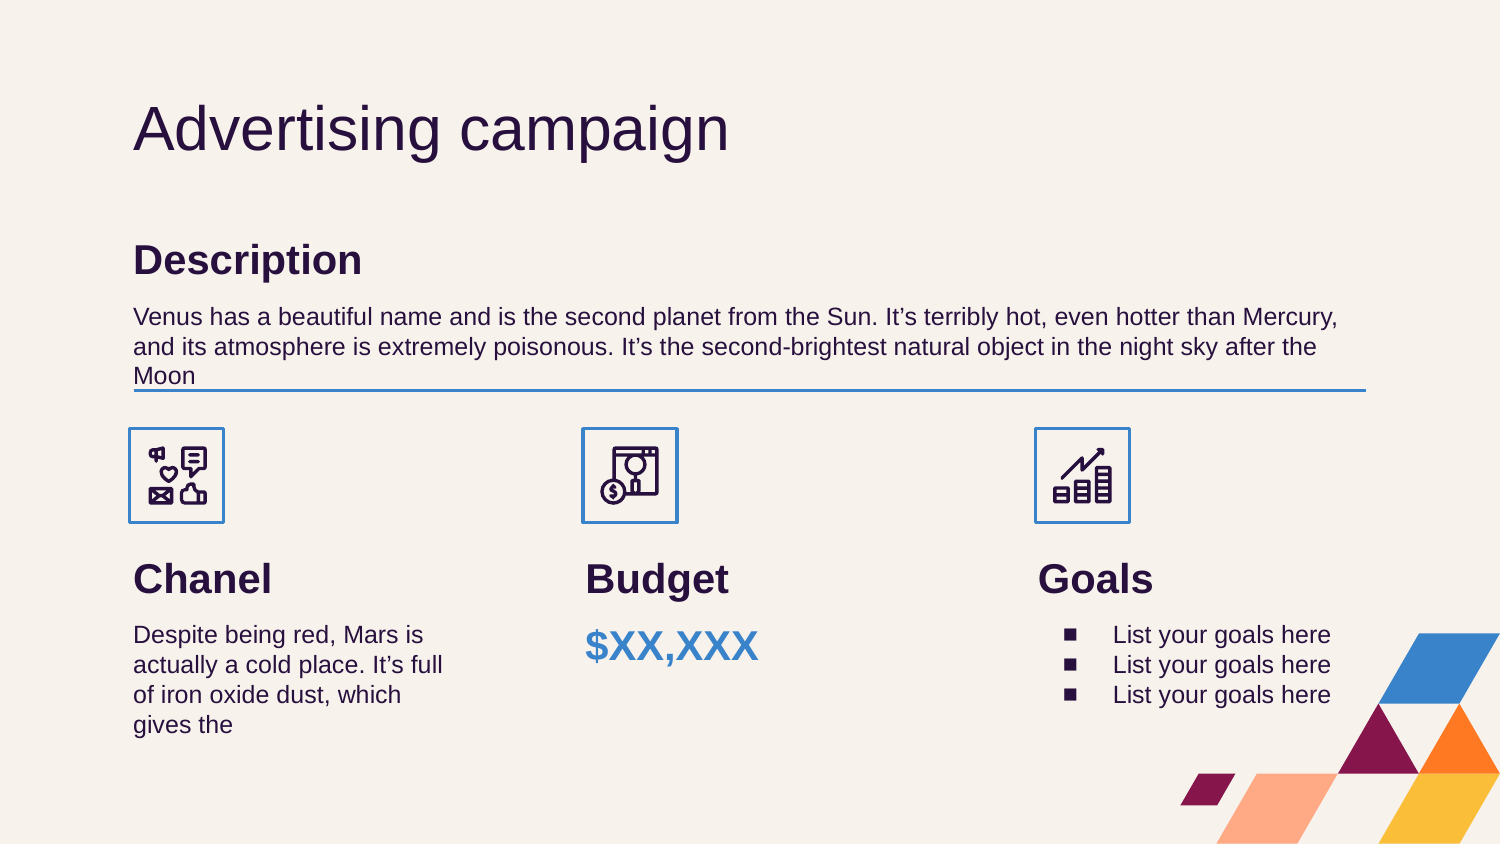

# Advertising campaign
Description
Venus has a beautiful name and is the second planet from the Sun. It’s terribly hot, even hotter than Mercury, and its atmosphere is extremely poisonous. It’s the second-brightest natural object in the night sky after the Moon

Chanel
Budget
Goals
Despite being red, Mars is actually a cold place. It’s full of iron oxide dust, which gives the
$XX,XXX
List your goals here
List your goals here
List your goals here